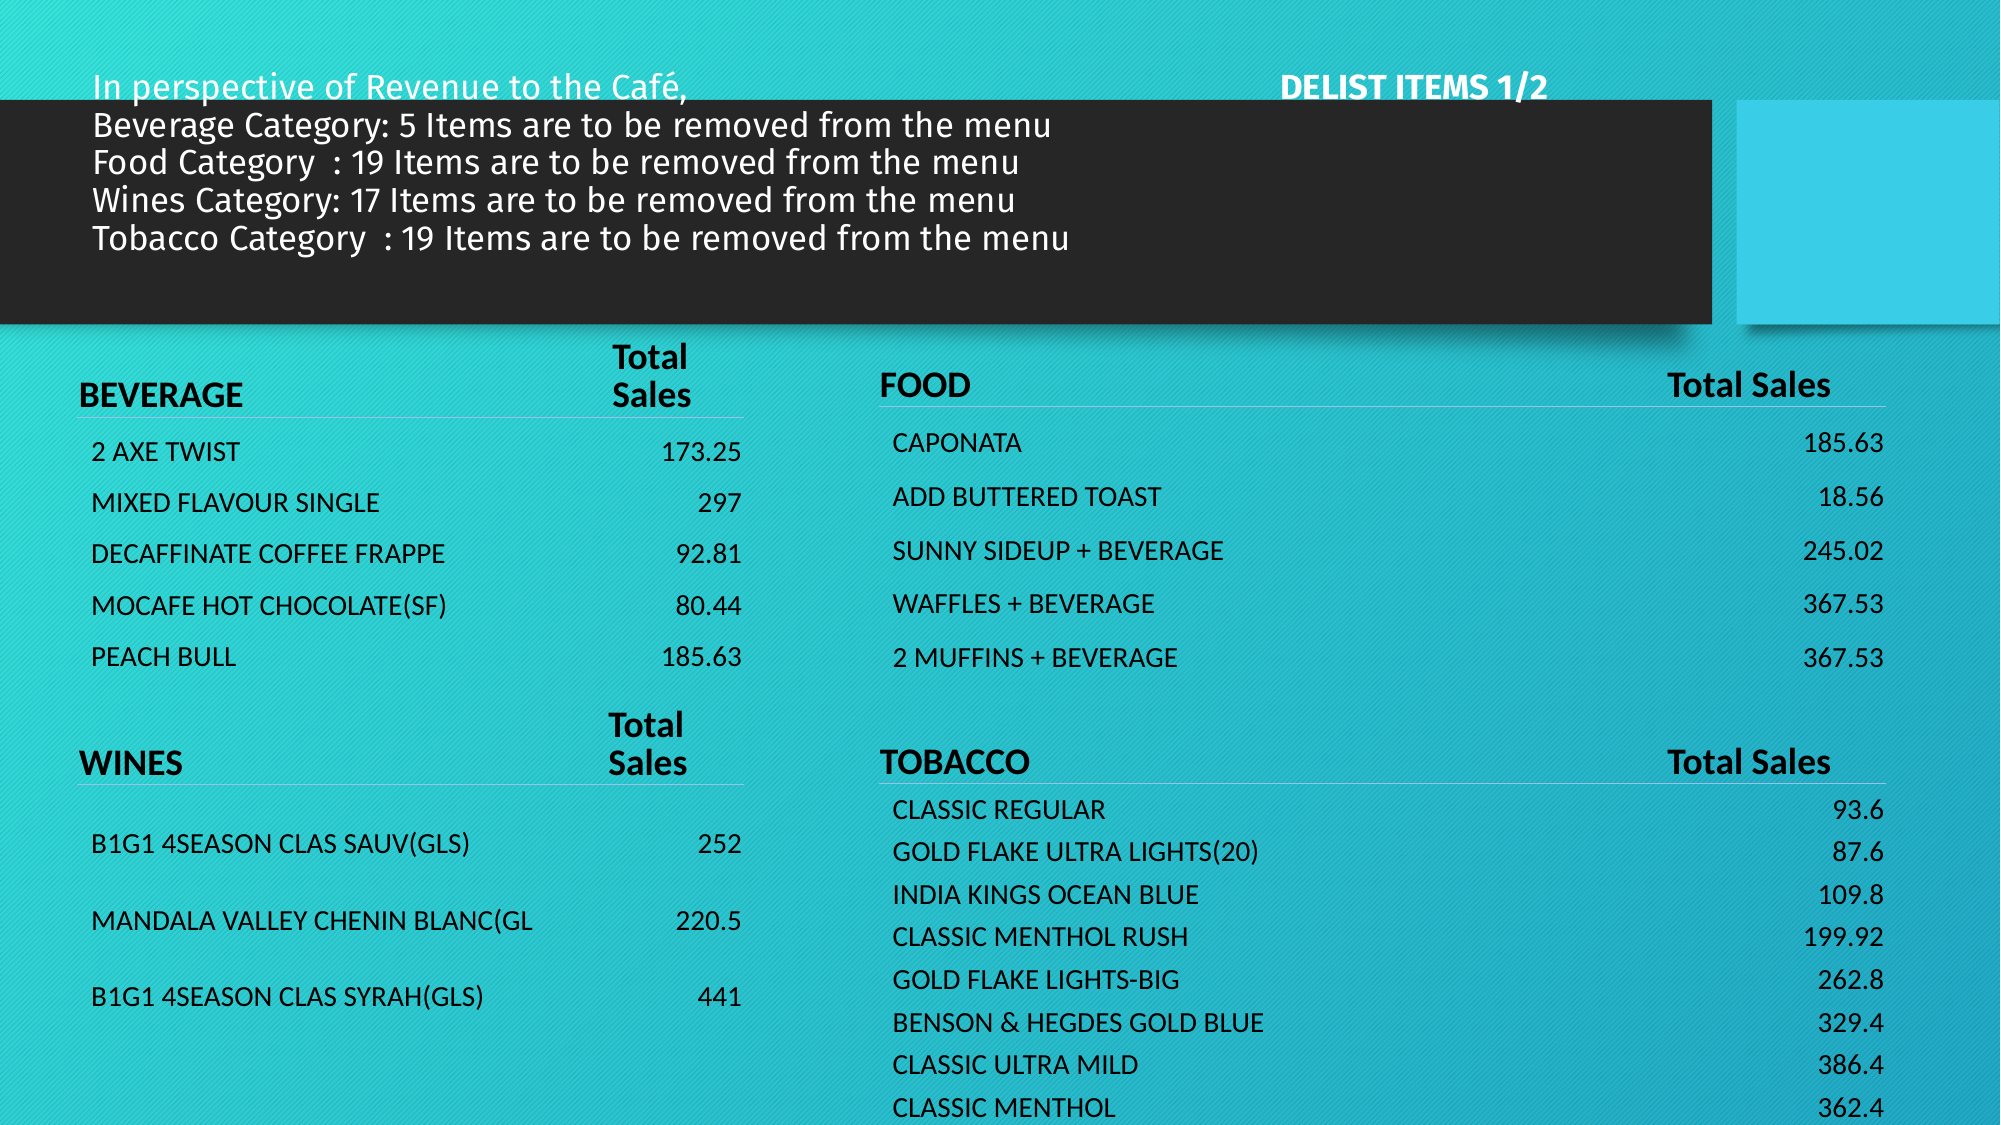

# In perspective of Revenue to the Café,                                                                DELIST ITEMS 1/2 Beverage Category: 5 Items are to be removed from the menu Food Category  : 19 Items are to be removed from the menu Wines Category: 17 Items are to be removed from the menu Tobacco Category  : 19 Items are to be removed from the menu
| FOOD | Total Sales |
| --- | --- |
| CAPONATA | 185.63 |
| ADD BUTTERED TOAST | 18.56 |
| SUNNY SIDEUP + BEVERAGE | 245.02 |
| WAFFLES + BEVERAGE | 367.53 |
| 2 MUFFINS + BEVERAGE | 367.53 |
| BEVERAGE | Total Sales |
| --- | --- |
| 2 AXE TWIST | 173.25 |
| MIXED FLAVOUR SINGLE | 297 |
| DECAFFINATE COFFEE FRAPPE | 92.81 |
| MOCAFE HOT CHOCOLATE(SF) | 80.44 |
| PEACH BULL | 185.63 |
| WINES | Total Sales |
| --- | --- |
| B1G1 4SEASON CLAS SAUV(GLS) | 252 |
| MANDALA VALLEY CHENIN BLANC(GL | 220.5 |
| B1G1 4SEASON CLAS SYRAH(GLS) | 441 |
| TOBACCO | Total Sales |
| --- | --- |
| CLASSIC REGULAR | 93.6 |
| GOLD FLAKE ULTRA LIGHTS(20) | 87.6 |
| INDIA KINGS OCEAN BLUE | 109.8 |
| CLASSIC MENTHOL RUSH | 199.92 |
| GOLD FLAKE LIGHTS-BIG | 262.8 |
| BENSON & HEGDES GOLD BLUE | 329.4 |
| CLASSIC ULTRA MILD | 386.4 |
| CLASSIC MENTHOL | 362.4 |